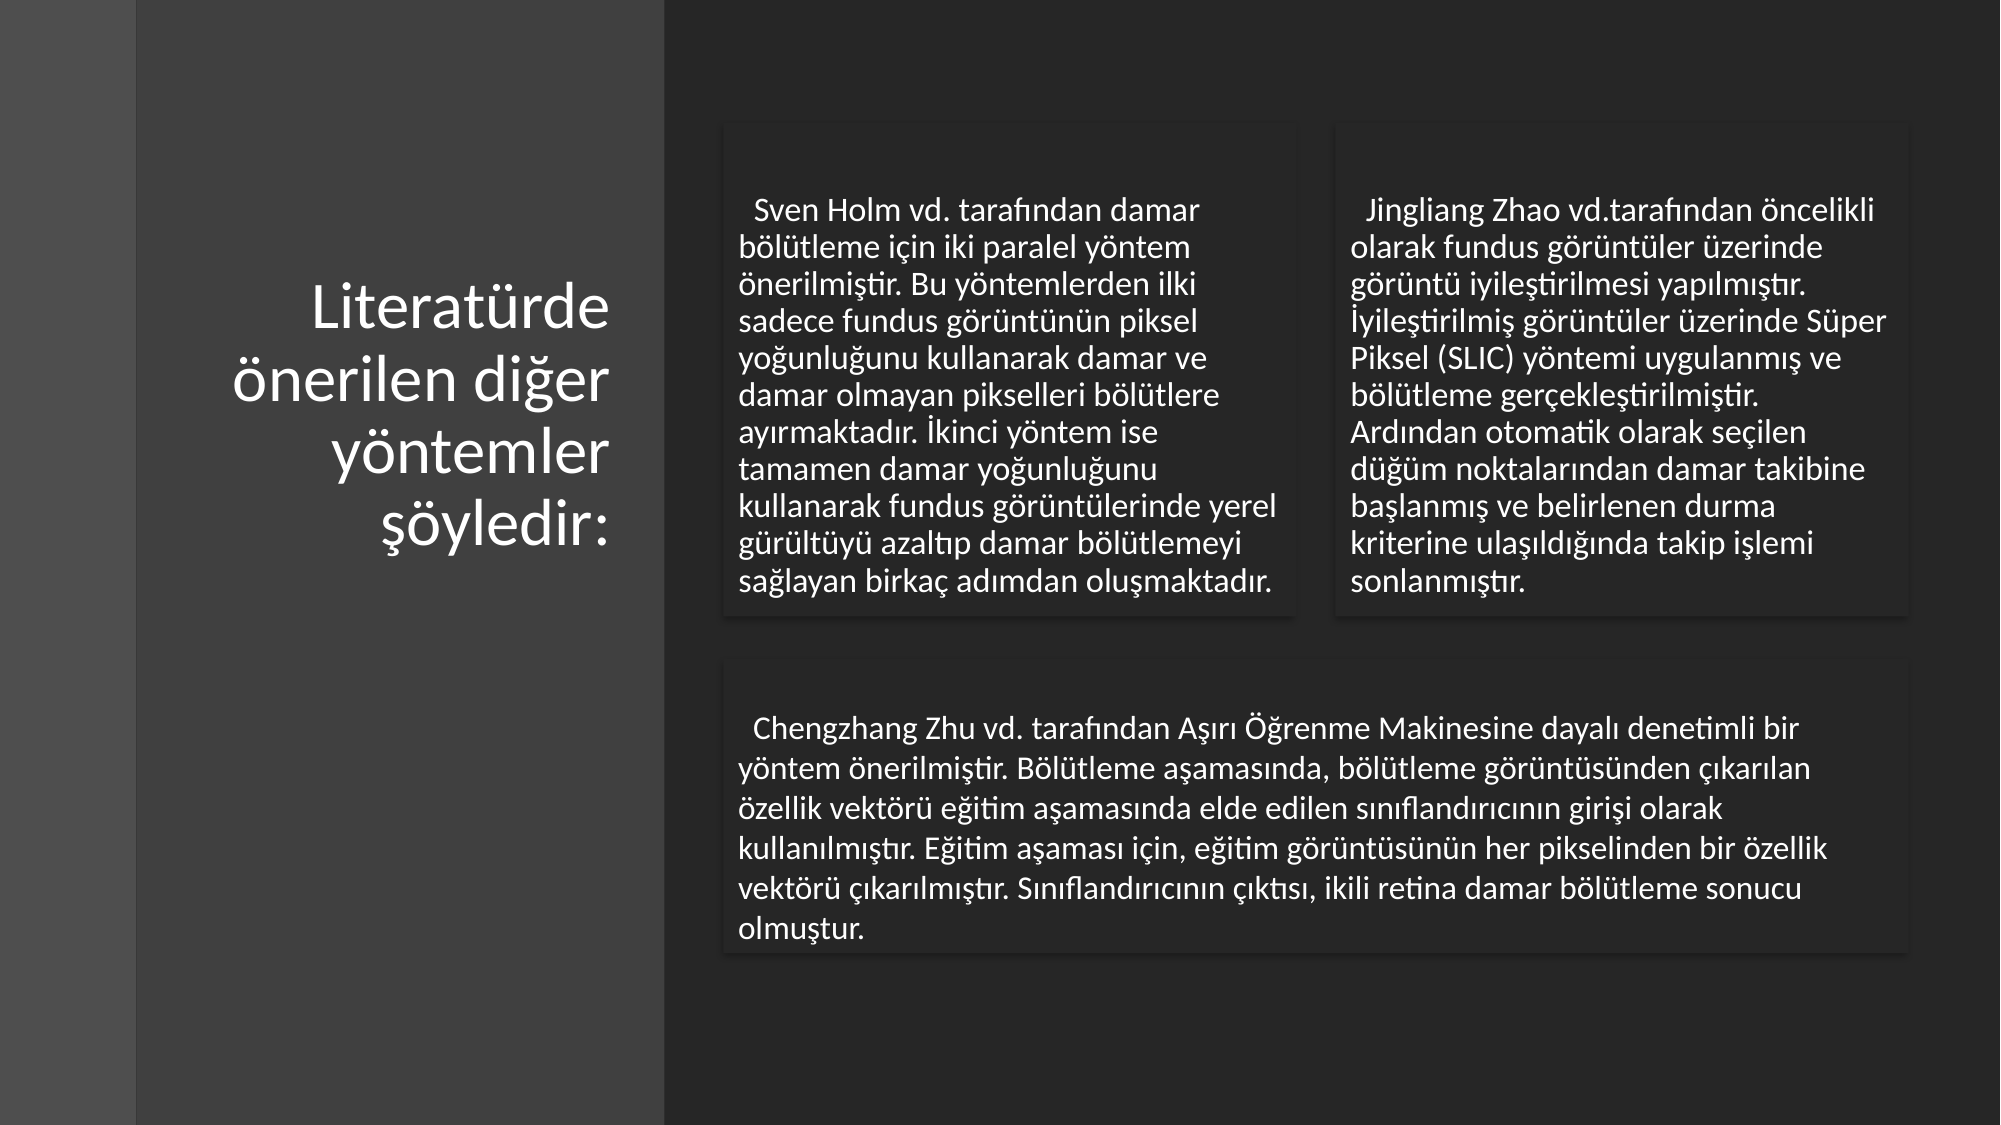

Sven Holm vd. tarafından damar bölütleme için iki paralel yöntem önerilmiştir. Bu yöntemlerden ilki sadece fundus görüntünün piksel yoğunluğunu kullanarak damar ve damar olmayan pikselleri bölütlere ayırmaktadır. İkinci yöntem ise tamamen damar yoğunluğunu kullanarak fundus görüntülerinde yerel gürültüyü azaltıp damar bölütlemeyi sağlayan birkaç adımdan oluşmaktadır.

  Jingliang Zhao vd.tarafından öncelikli olarak fundus görüntüler üzerinde görüntü iyileştirilmesi yapılmıştır. İyileştirilmiş görüntüler üzerinde Süper Piksel (SLIC) yöntemi uygulanmış ve bölütleme gerçekleştirilmiştir. Ardından otomatik olarak seçilen düğüm noktalarından damar takibine başlanmış ve belirlenen durma kriterine ulaşıldığında takip işlemi sonlanmıştır.

# Literatürde önerilen diğer yöntemler şöyledir:

  Chengzhang Zhu vd. tarafından Aşırı Öğrenme Makinesine dayalı denetimli bir yöntem önerilmiştir. Bölütleme aşamasında, bölütleme görüntüsünden çıkarılan özellik vektörü eğitim aşamasında elde edilen sınıflandırıcının girişi olarak kullanılmıştır. Eğitim aşaması için, eğitim görüntüsünün her pikselinden bir özellik vektörü çıkarılmıştır. Sınıflandırıcının çıktısı, ikili retina damar bölütleme sonucu olmuştur.